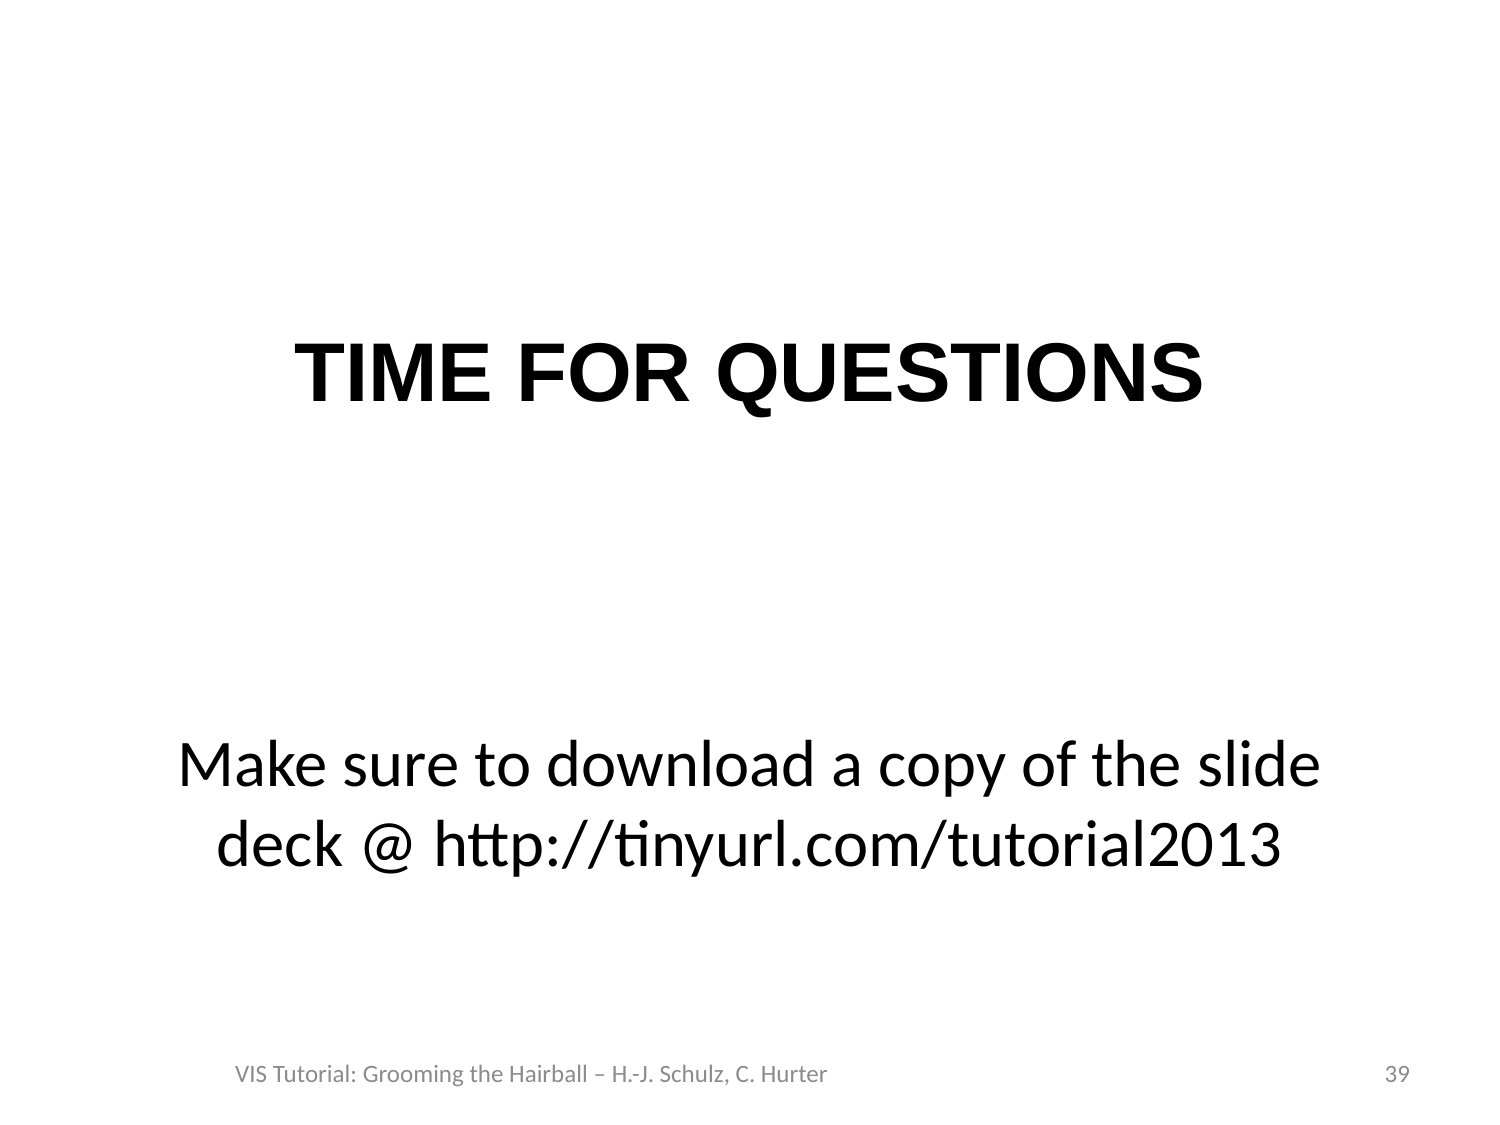

# Time for Questions
Make sure to download a copy of the slide deck @ http://tinyurl.com/tutorial2013
VIS Tutorial: Grooming the Hairball – H.-J. Schulz, C. Hurter
39